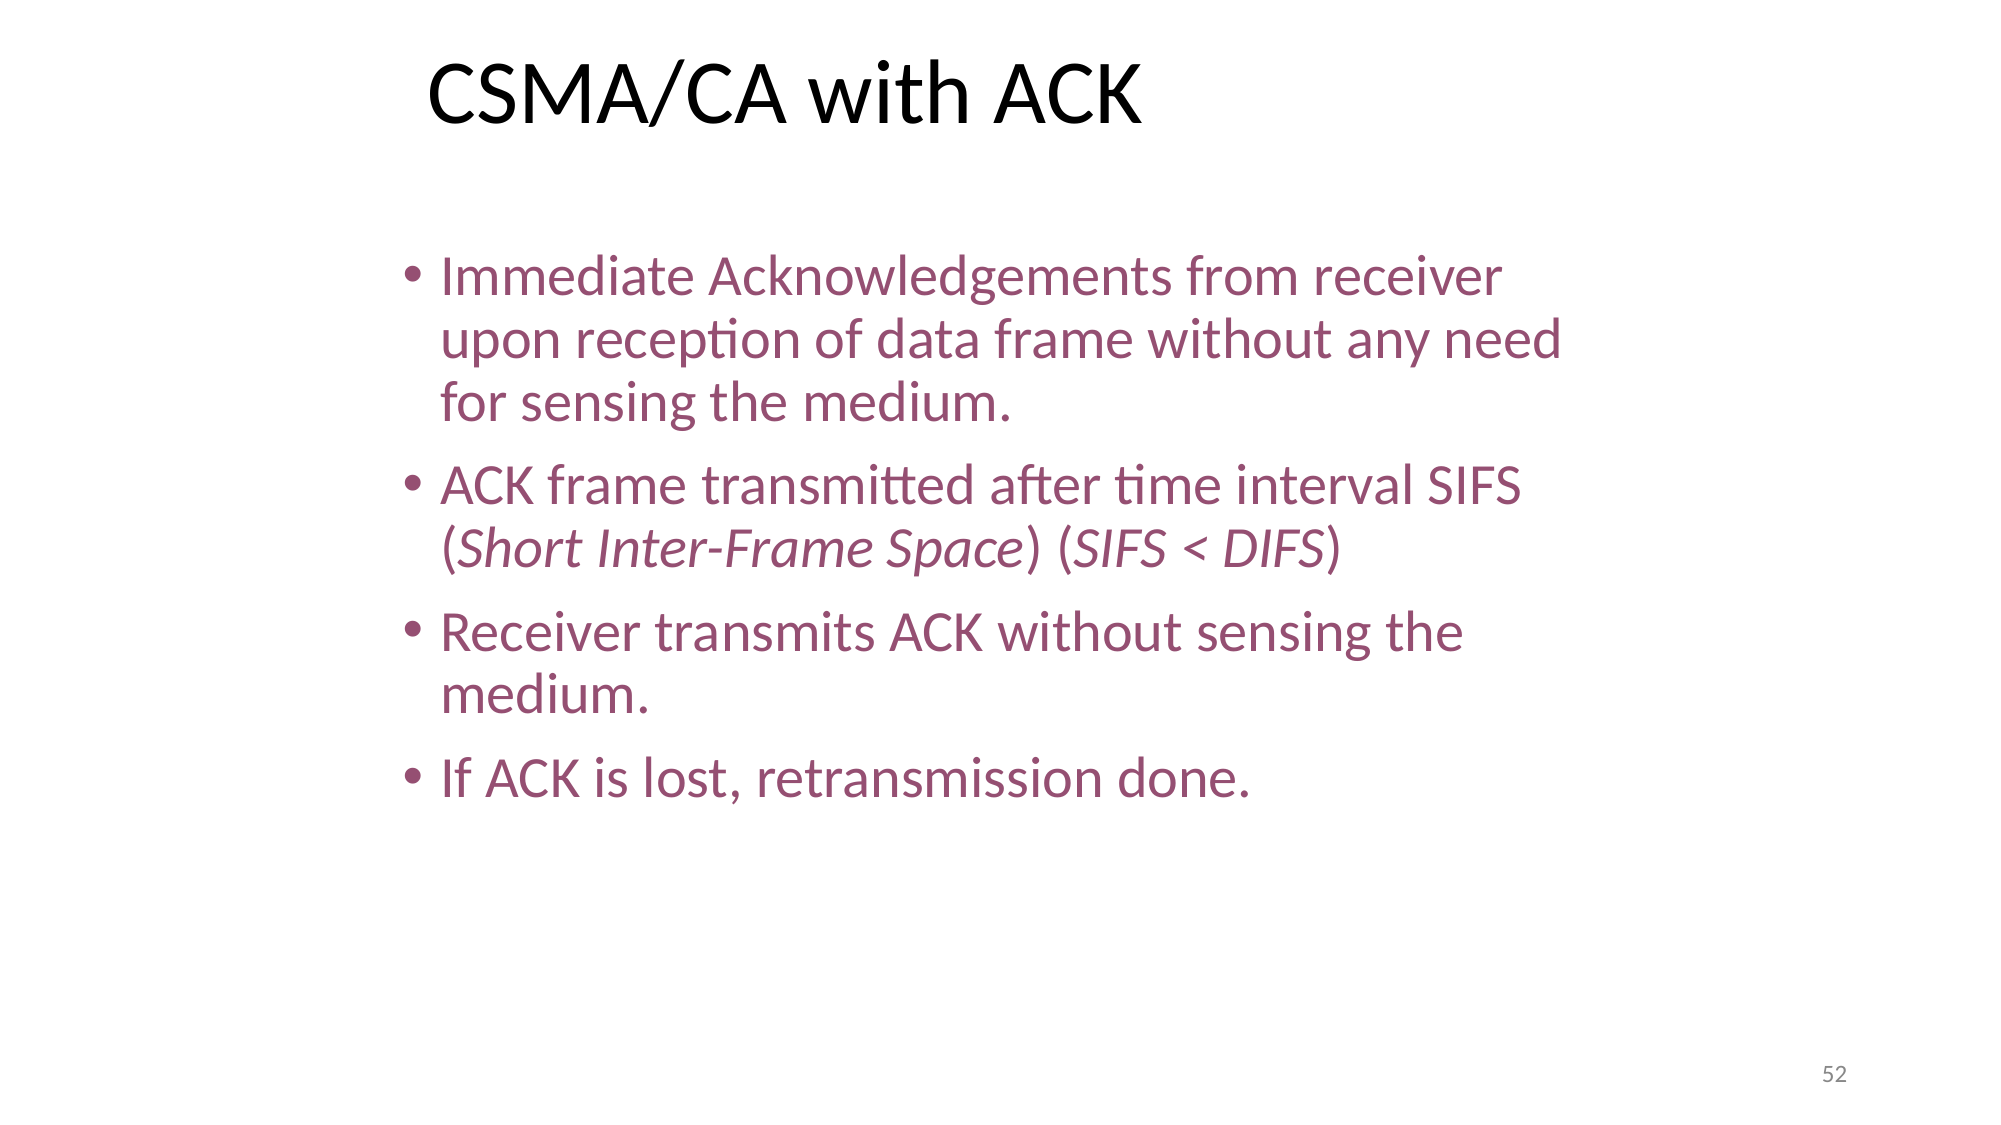

# CSMA/CA with ACK
Immediate Acknowledgements from receiver upon reception of data frame without any need for sensing the medium.
ACK frame transmitted after time interval SIFS (Short Inter-Frame Space) (SIFS < DIFS)
Receiver transmits ACK without sensing the medium.
If ACK is lost, retransmission done.
52